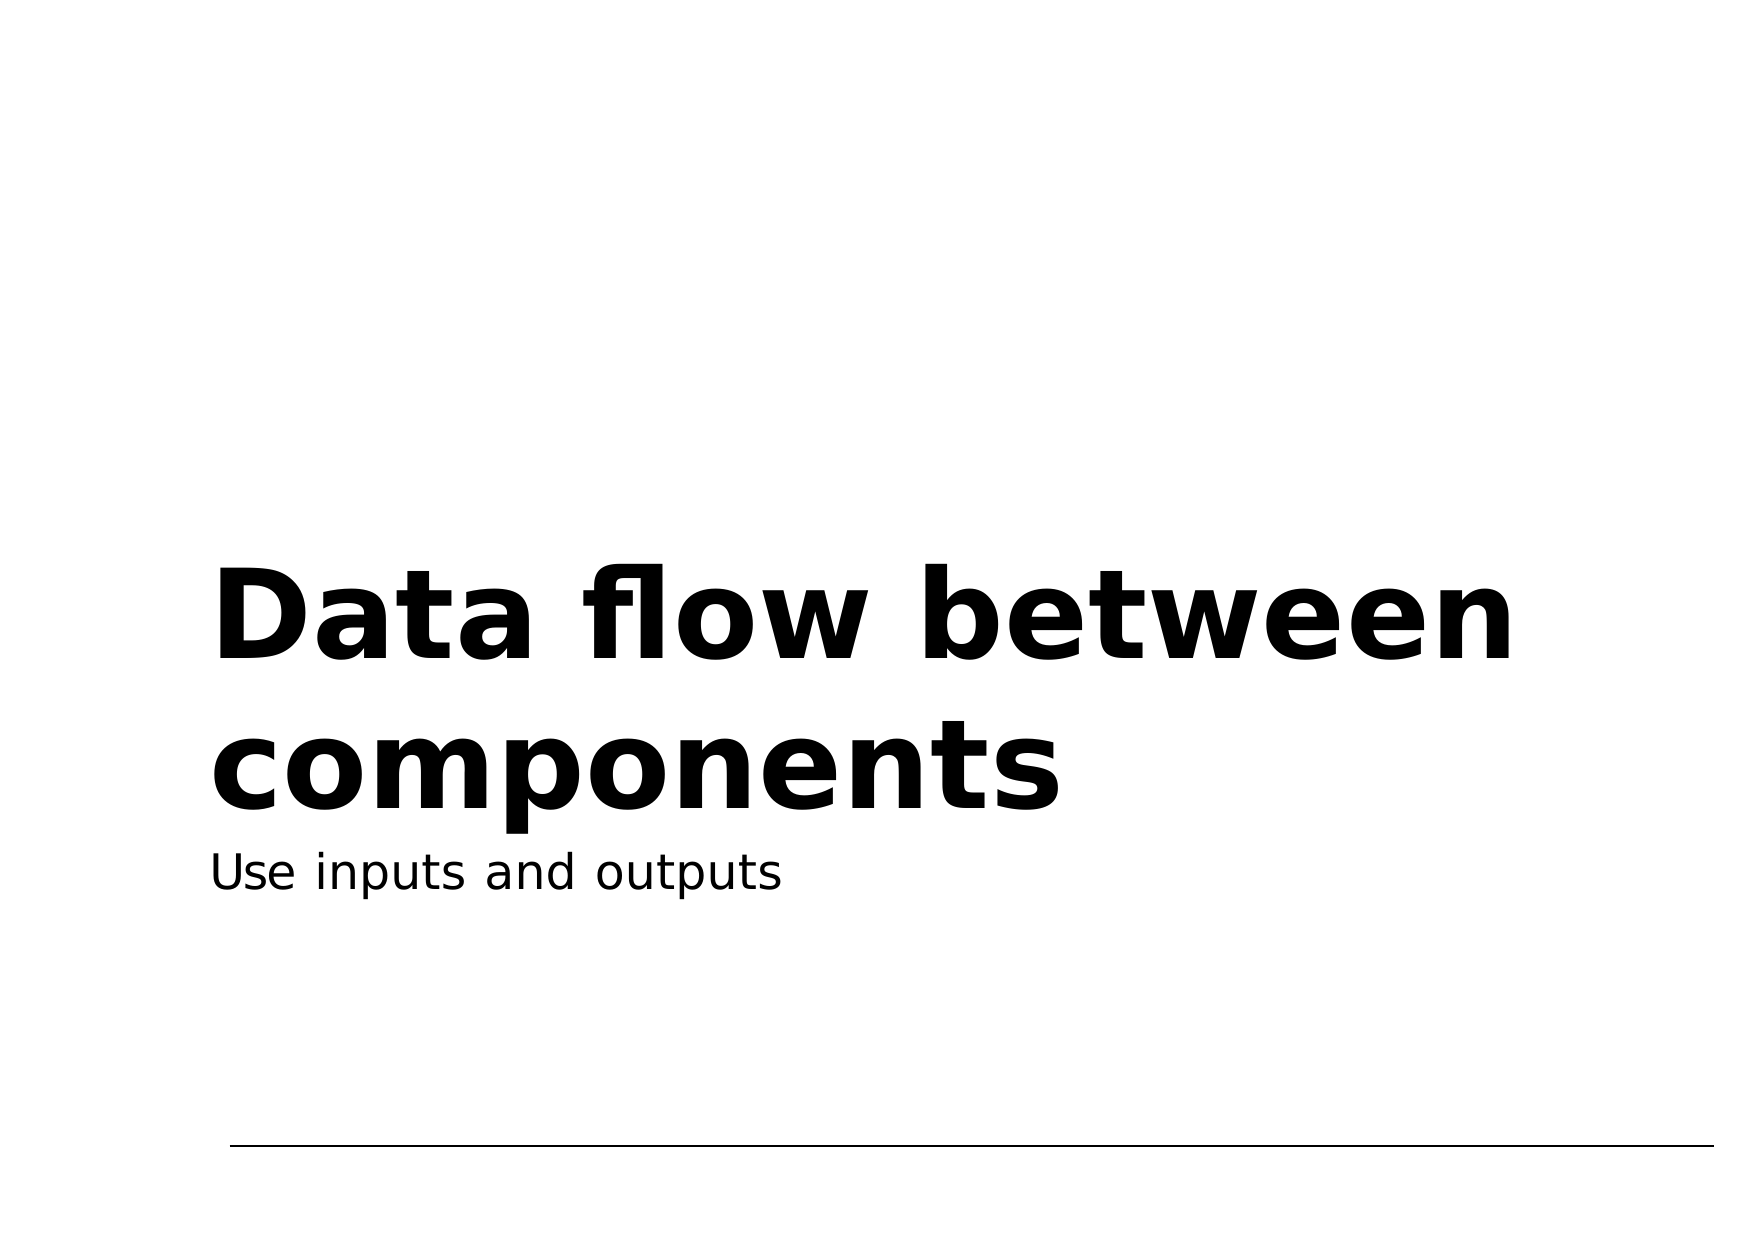

Data flow between components
Use inputs and outputs